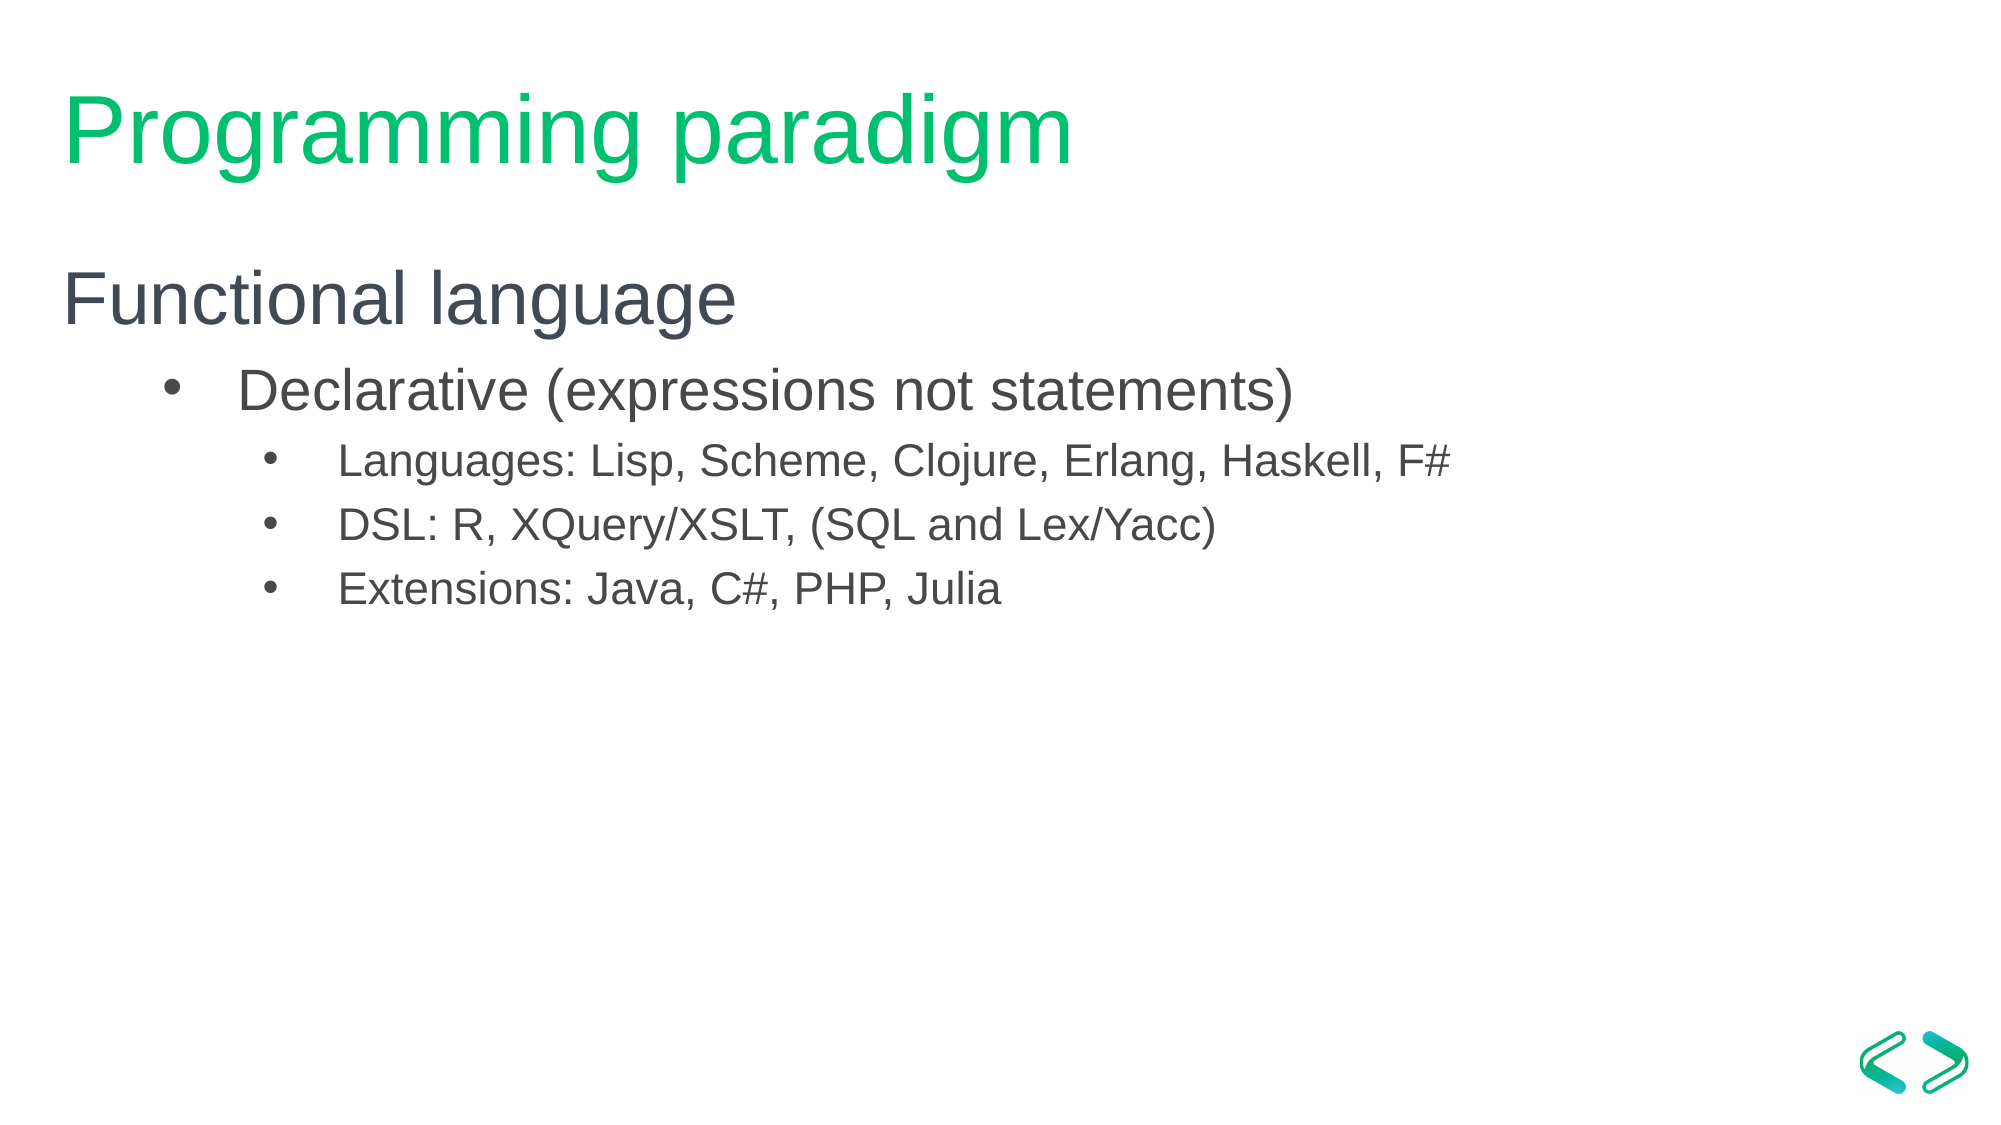

# Programming paradigm
Functional language
Declarative (expressions not statements)
Languages: Lisp, Scheme, Clojure, Erlang, Haskell, F#
DSL: R, XQuery/XSLT, (SQL and Lex/Yacc)
Extensions: Java, C#, PHP, Julia